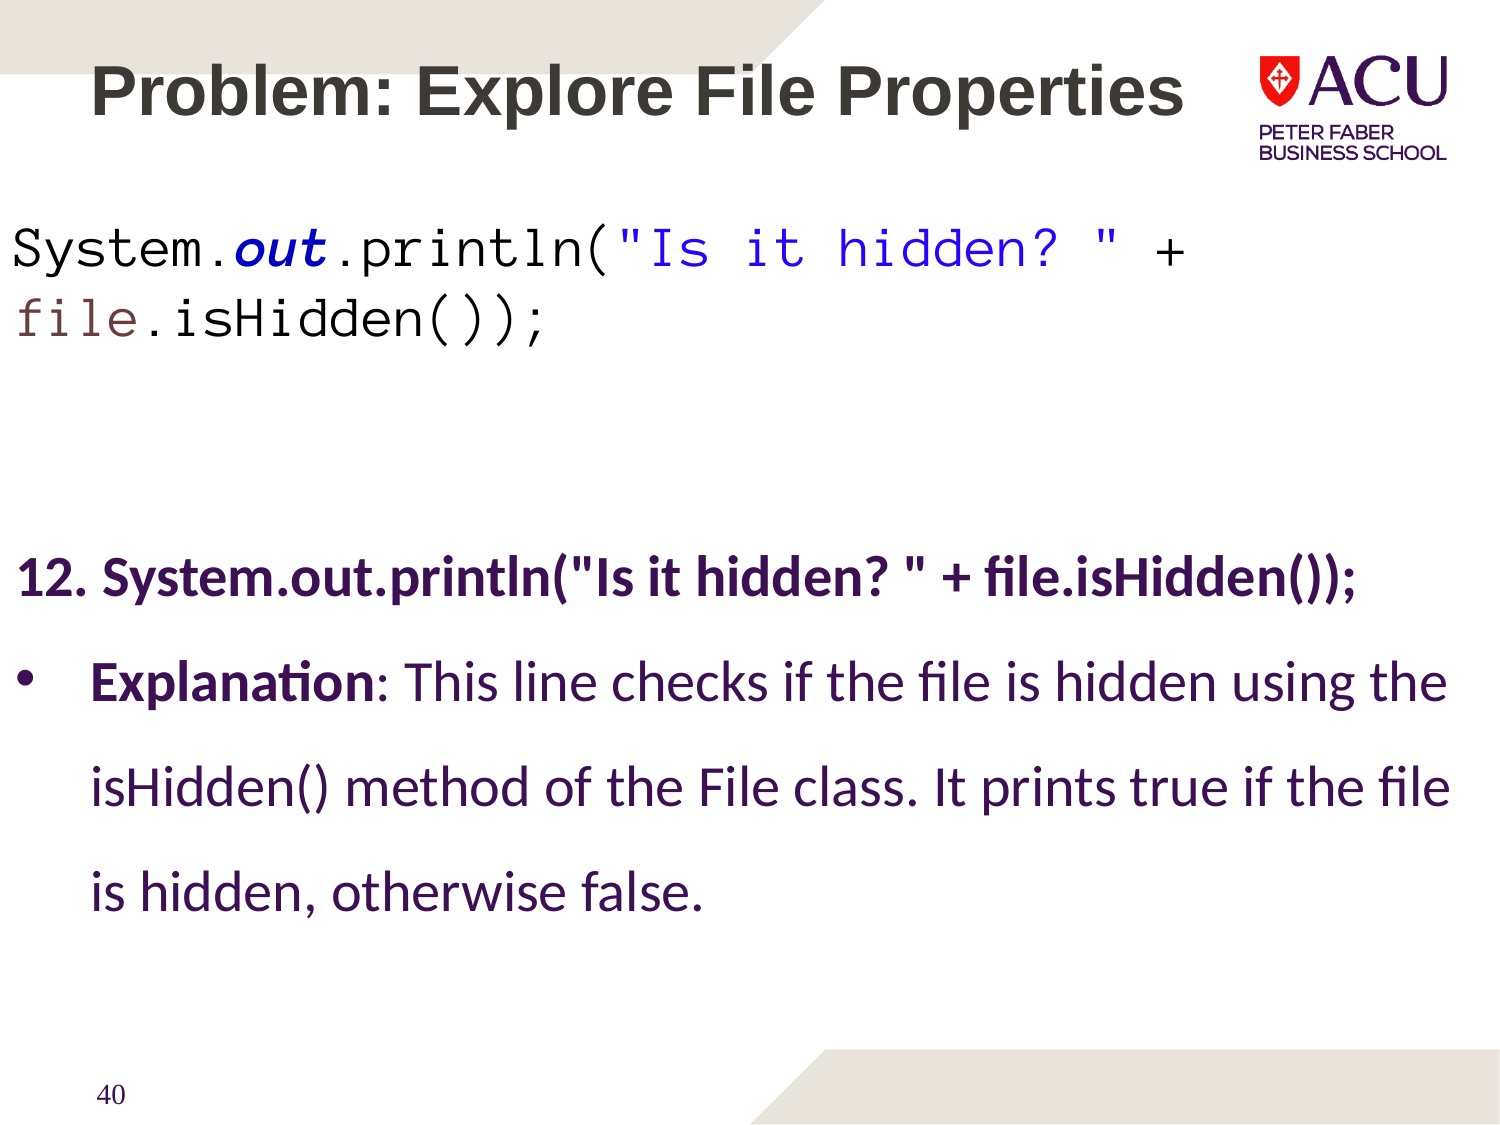

# Problem: Explore File Properties
System.out.println("Is it hidden? " + file.isHidden());
12. System.out.println("Is it hidden? " + file.isHidden());
Explanation: This line checks if the file is hidden using the isHidden() method of the File class. It prints true if the file is hidden, otherwise false.
40